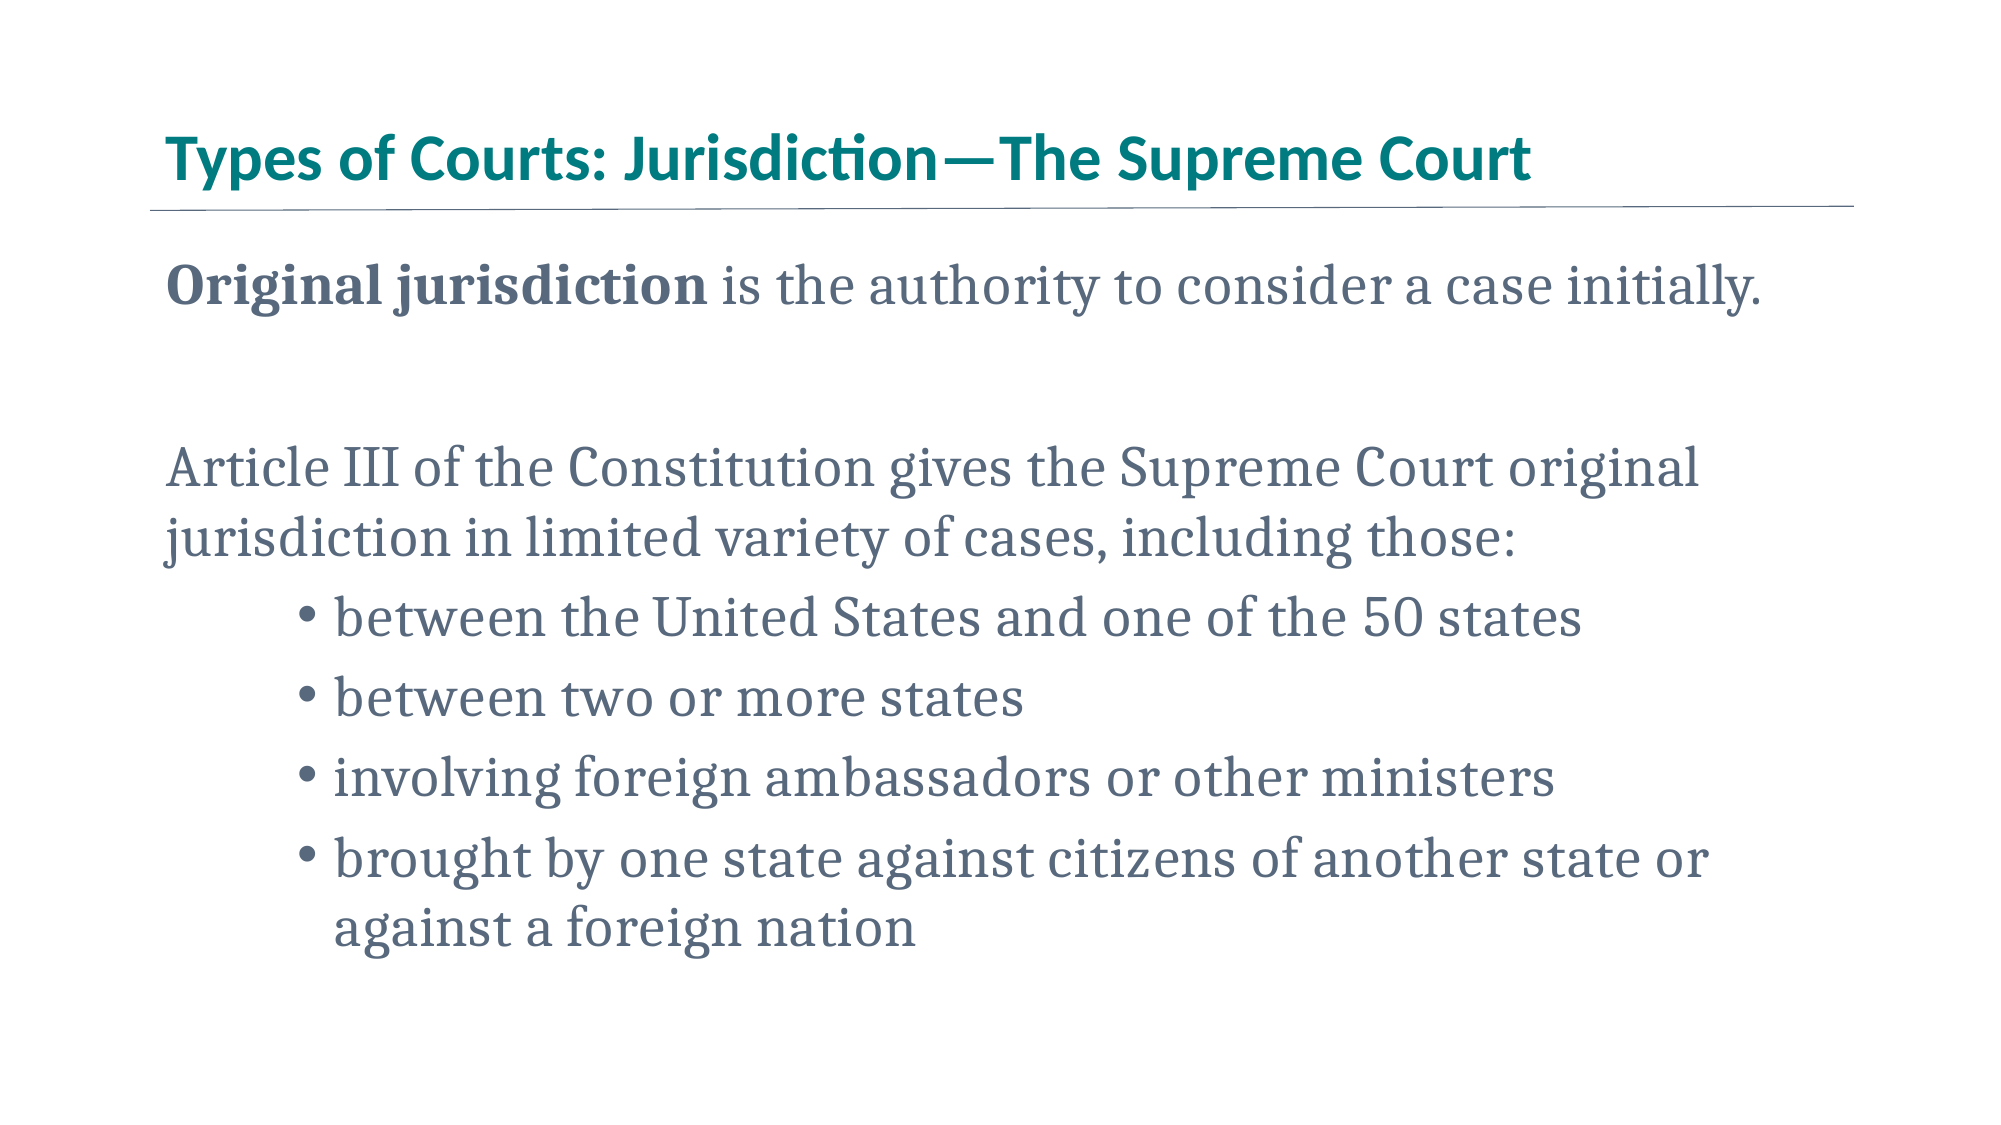

# Types of Courts: Jurisdiction—The Supreme Court
Original jurisdiction is the authority to consider a case initially.

Article III of the Constitution gives the Supreme Court original jurisdiction in limited variety of cases, including those:
between the United States and one of the 50 states
between two or more states
involving foreign ambassadors or other ministers
brought by one state against citizens of another state or against a foreign nation